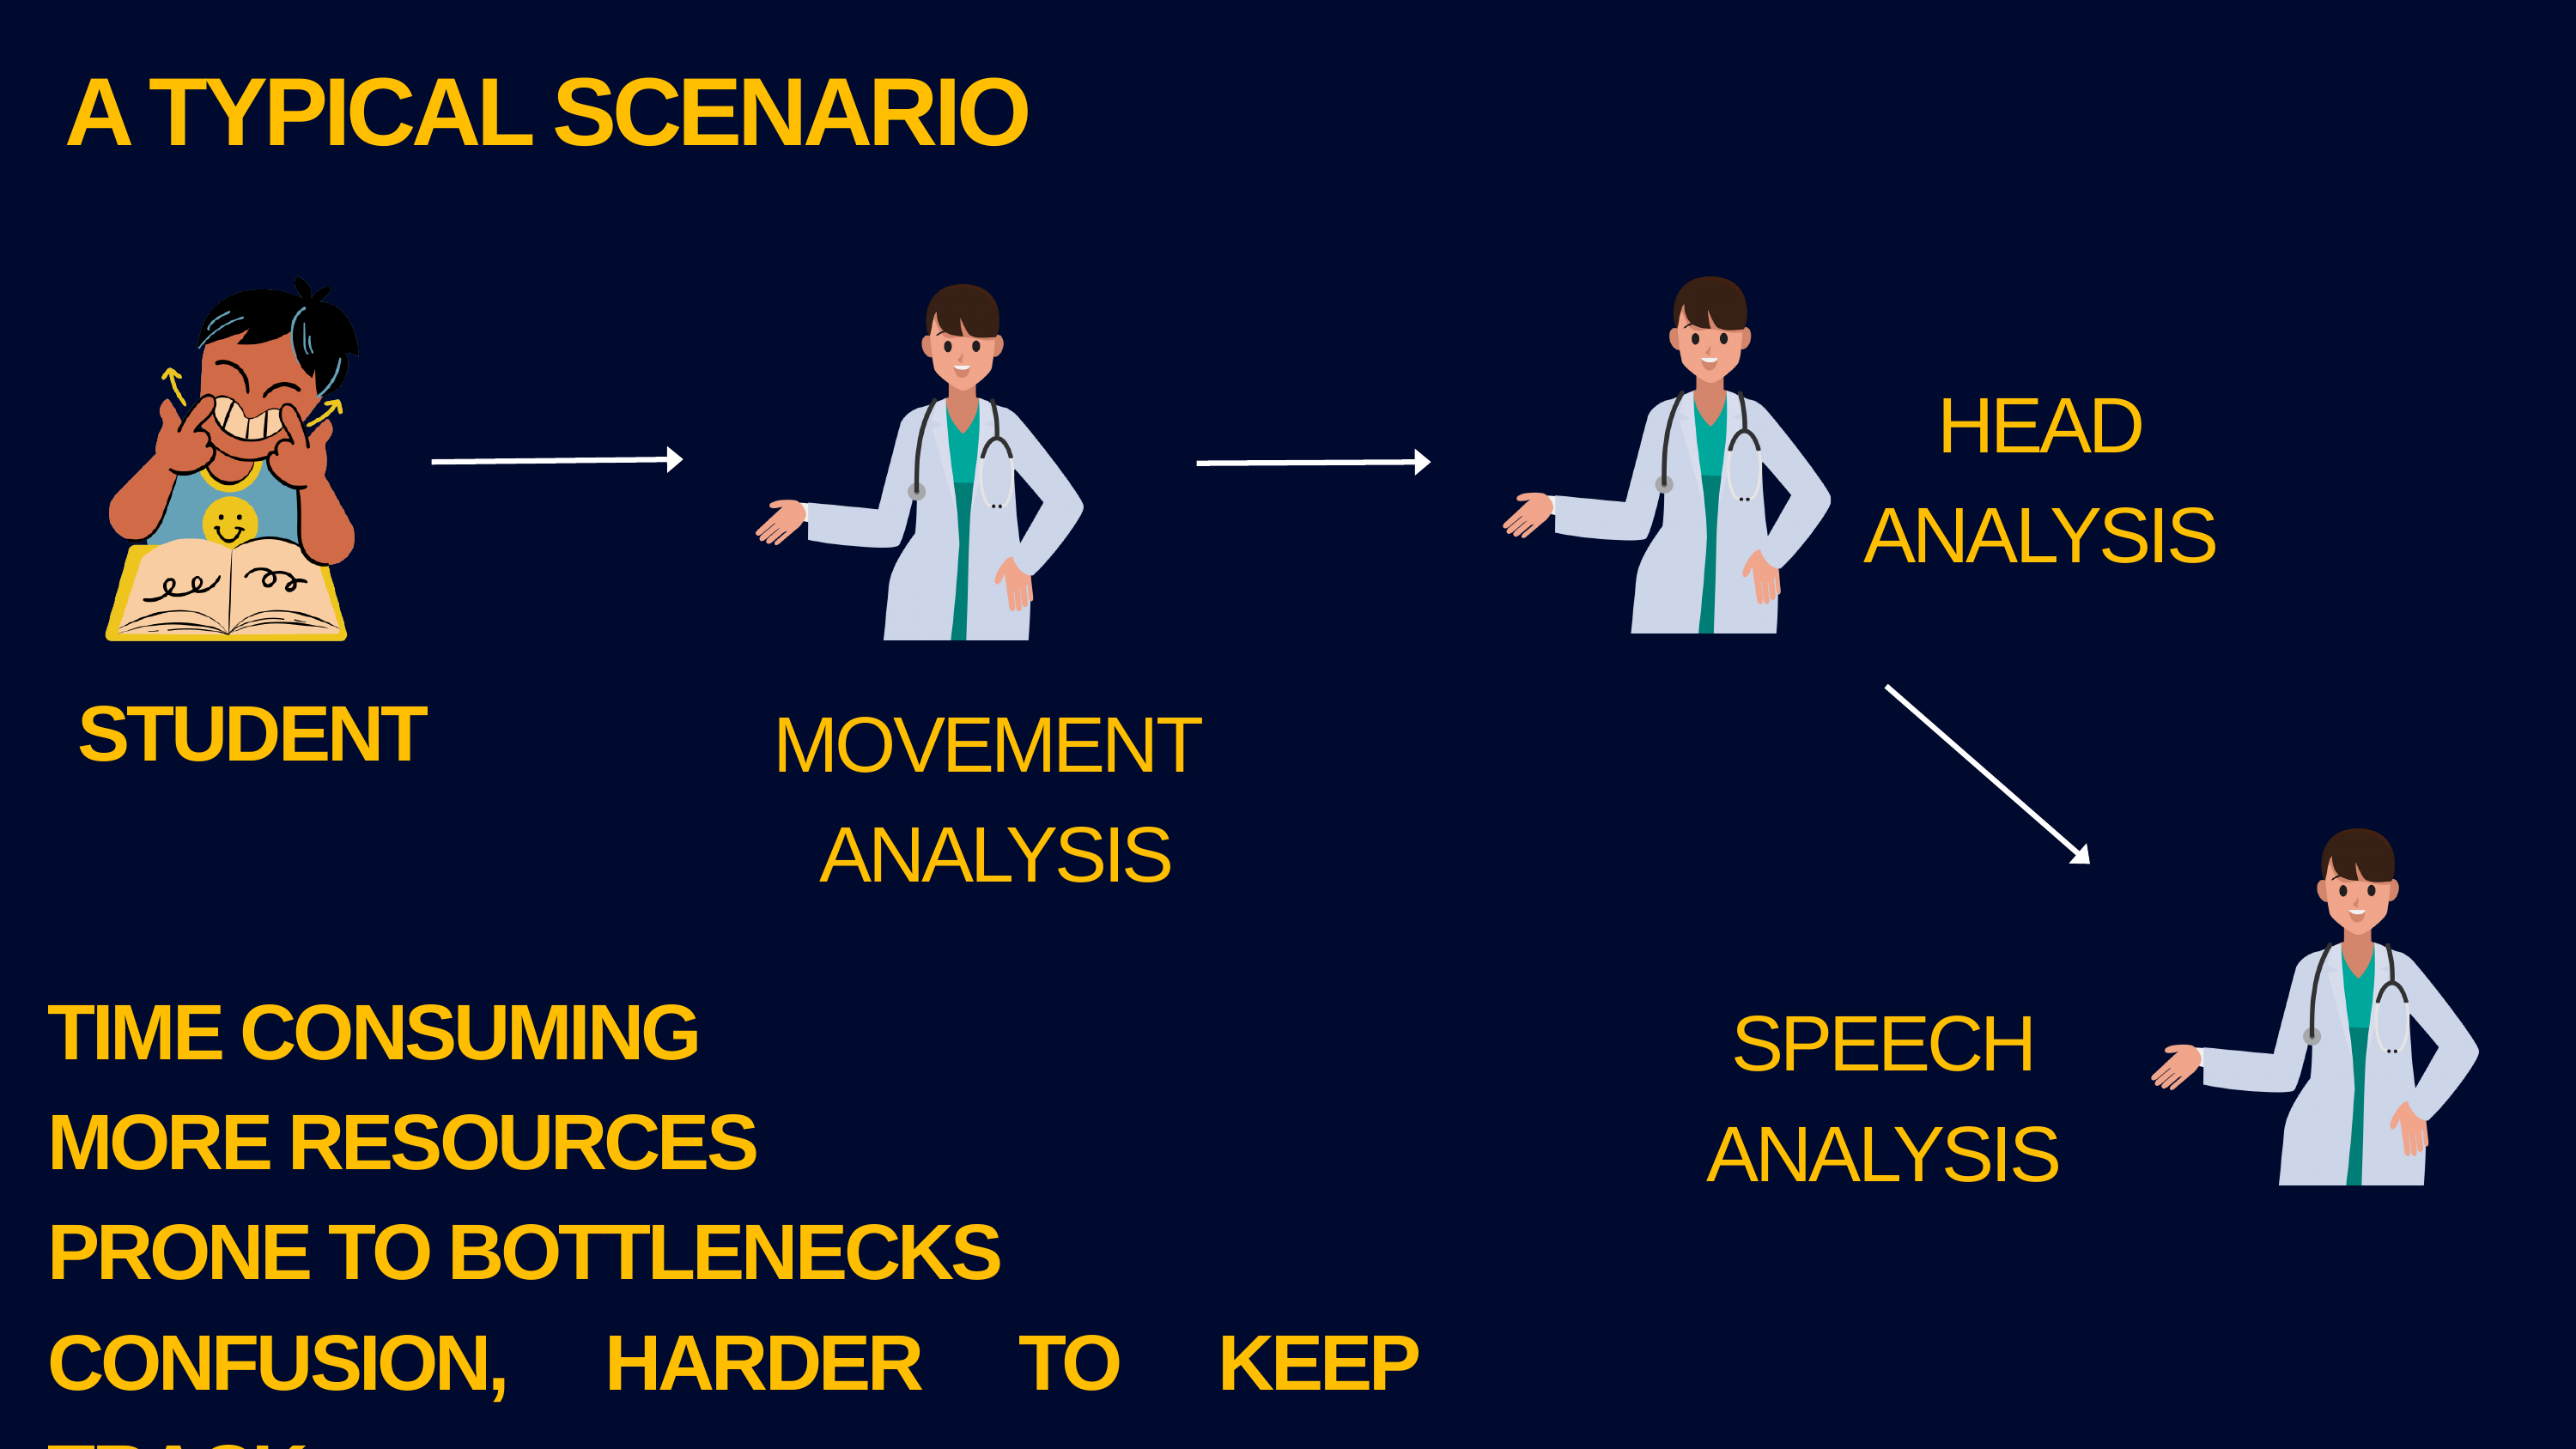

A TYPICAL SCENARIO

HEAD
ANALYSIS

STUDENT
MOVEMENT
ANALYSIS

TIME CONSUMING
MORE RESOURCES
PRONE TO BOTTLENECKS
CONFUSION, HARDER TO KEEP TRACK
SPEECH
ANALYSIS